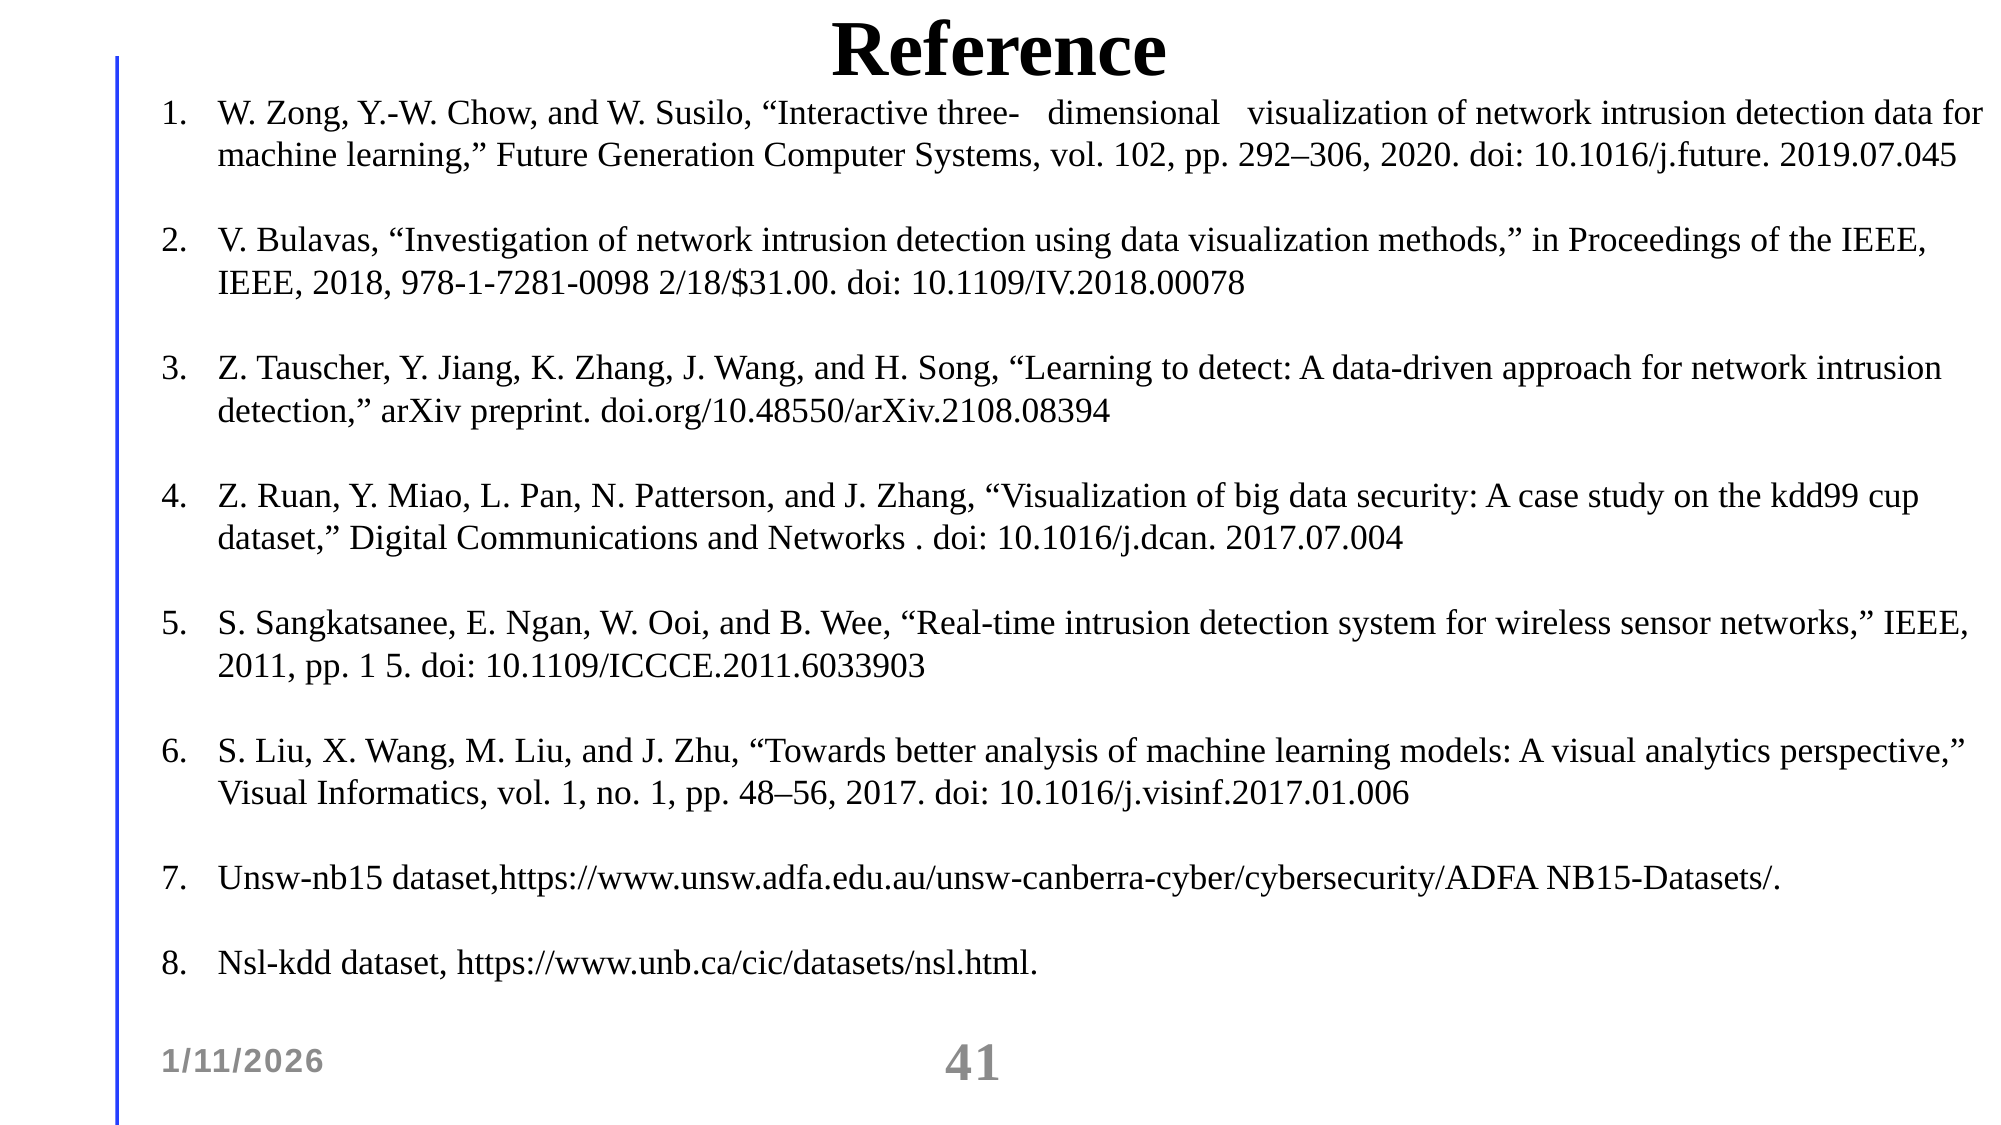

# Reference
W. Zong, Y.-W. Chow, and W. Susilo, “Interactive three-   dimensional   visualization of network intrusion detection data for machine learning,” Future Generation Computer Systems, vol. 102, pp. 292–306, 2020. doi: 10.1016/j.future. 2019.07.045

V. Bulavas, “Investigation of network intrusion detection using data visualization methods,” in Proceedings of the IEEE, IEEE, 2018, 978-1-7281-0098 2/18/$31.00. doi: 10.1109/IV.2018.00078

Z. Tauscher, Y. Jiang, K. Zhang, J. Wang, and H. Song, “Learning to detect: A data-driven approach for network intrusion detection,” arXiv preprint. doi.org/10.48550/arXiv.2108.08394

Z. Ruan, Y. Miao, L. Pan, N. Patterson, and J. Zhang, “Visualization of big data security: A case study on the kdd99 cup dataset,” Digital Communications and Networks . doi: 10.1016/j.dcan. 2017.07.004

S. Sangkatsanee, E. Ngan, W. Ooi, and B. Wee, “Real-time intrusion detection system for wireless sensor networks,” IEEE, 2011, pp. 1 5. doi: 10.1109/ICCCE.2011.6033903

S. Liu, X. Wang, M. Liu, and J. Zhu, “Towards better analysis of machine learning models: A visual analytics perspective,” Visual Informatics, vol. 1, no. 1, pp. 48–56, 2017. doi: 10.1016/j.visinf.2017.01.006

Unsw-nb15 dataset,https://www.unsw.adfa.edu.au/unsw-canberra-cyber/cybersecurity/ADFA NB15-Datasets/.

Nsl-kdd dataset, https://www.unb.ca/cic/datasets/nsl.html.

1/11/2026
41